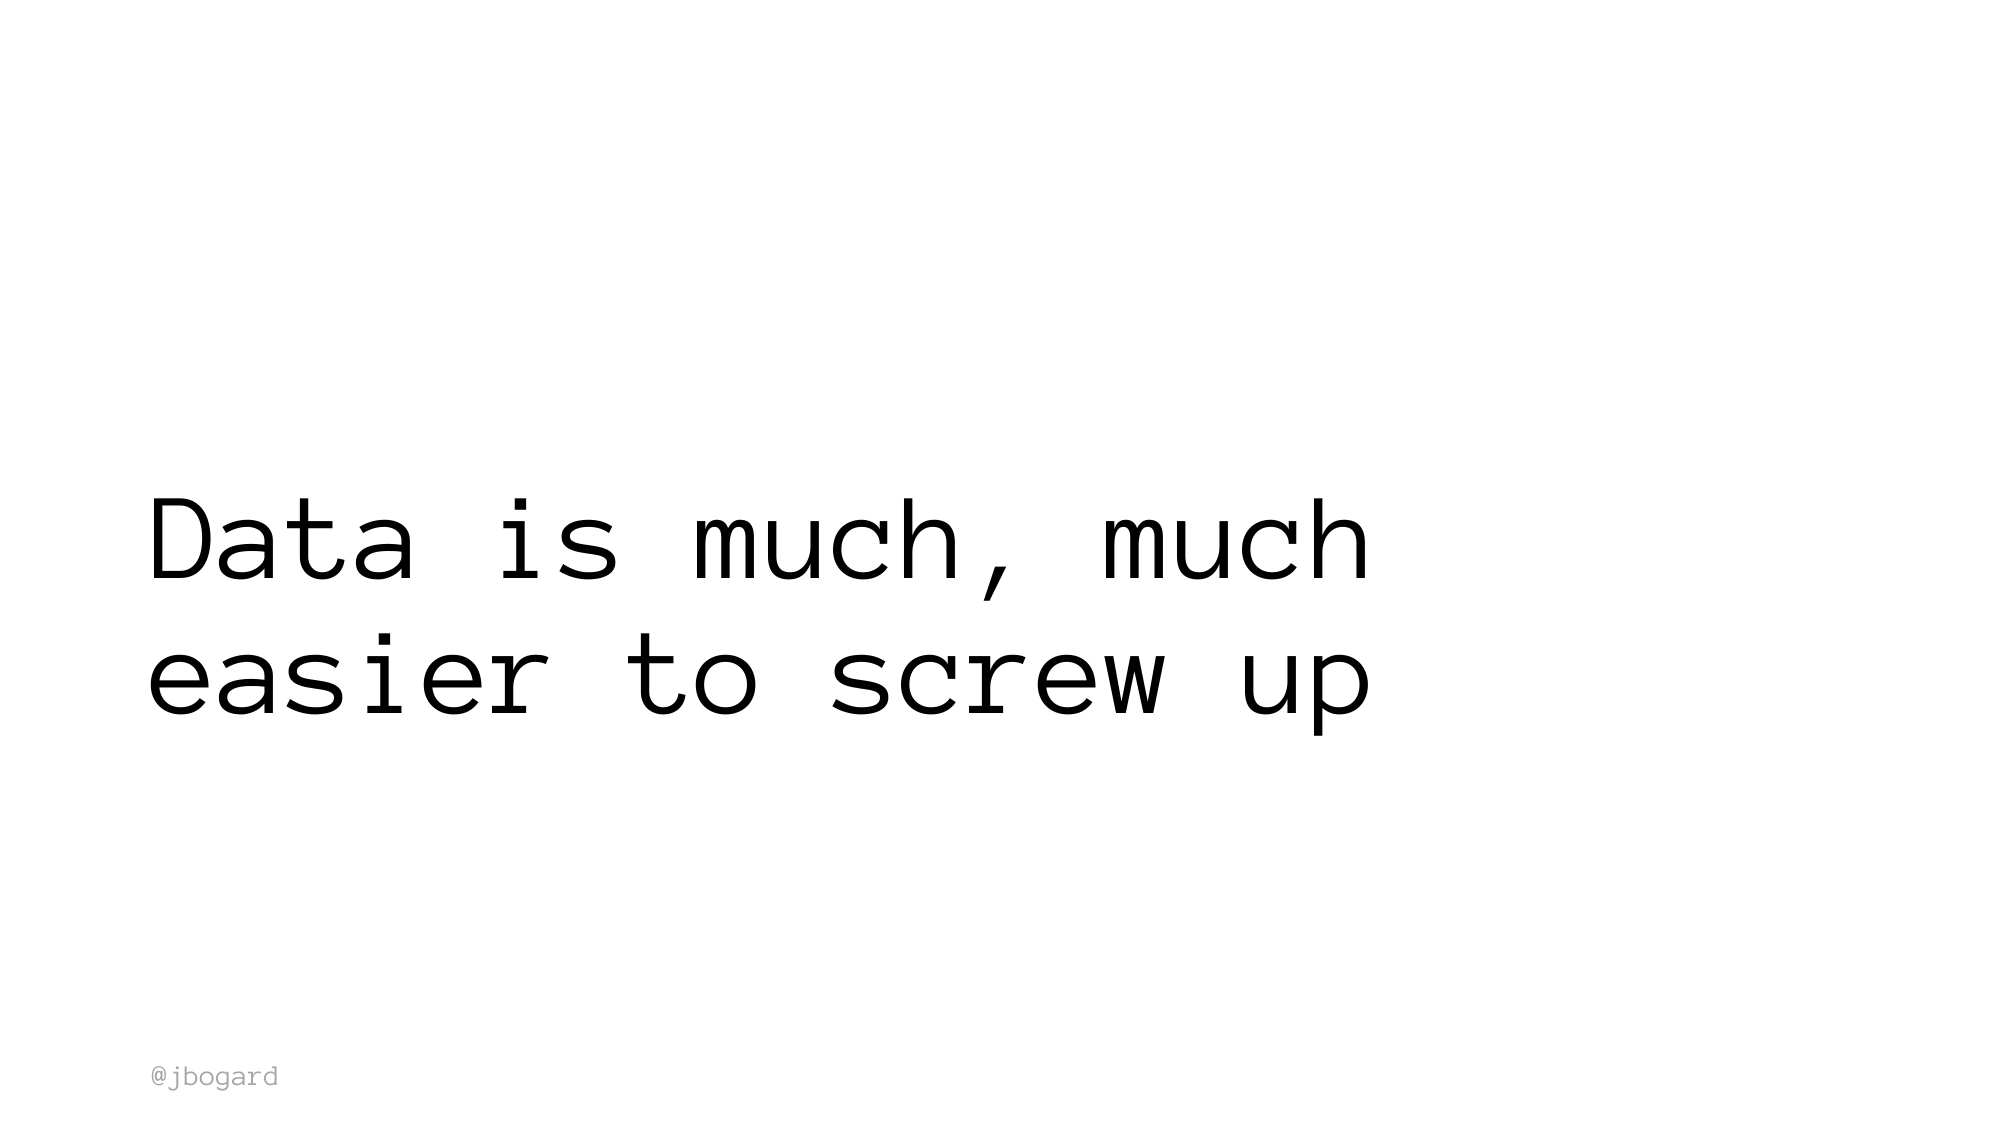

# Data is much, much easier to screw up